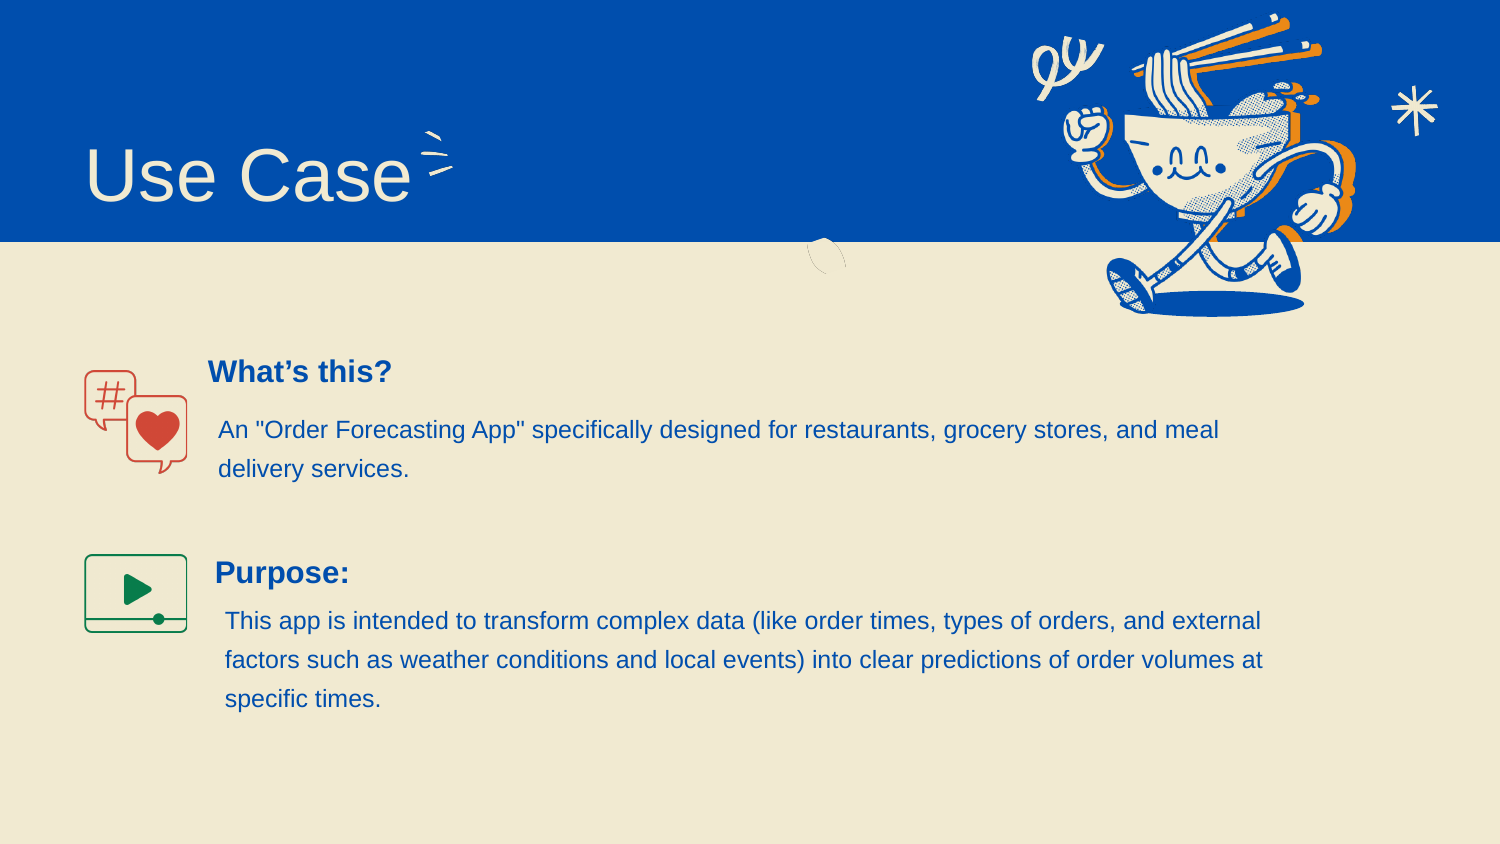

Use Case

What’s this?
An "Order Forecasting App" specifically designed for restaurants, grocery stores, and meal delivery services.

Purpose:
This app is intended to transform complex data (like order times, types of orders, and external factors such as weather conditions and local events) into clear predictions of order volumes at specific times.